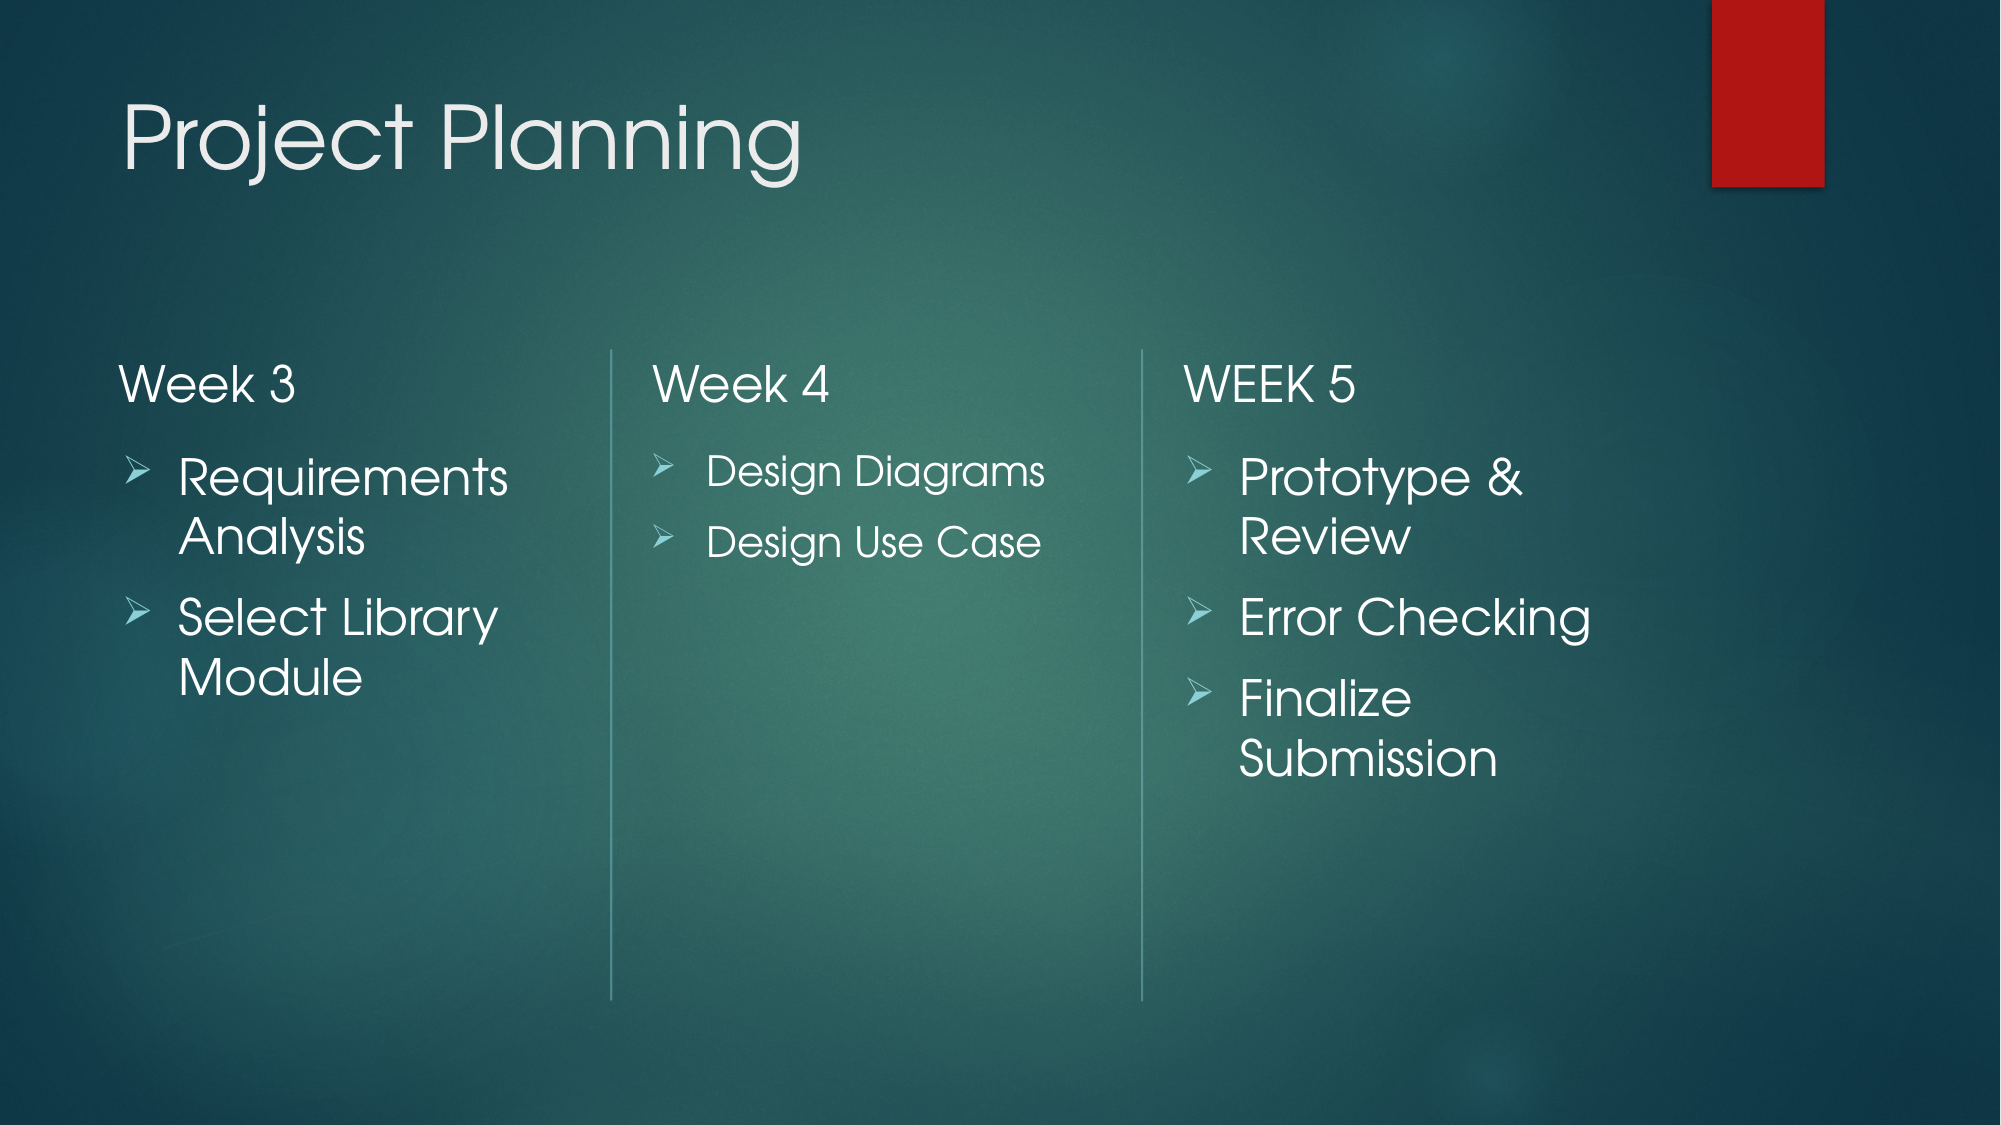

# Project Planning
Week 3
Week 4
WEEK 5
Requirements Analysis
Select Library Module

Design Diagrams
Design Use Case

Prototype & Review
Error Checking
Finalize Submission